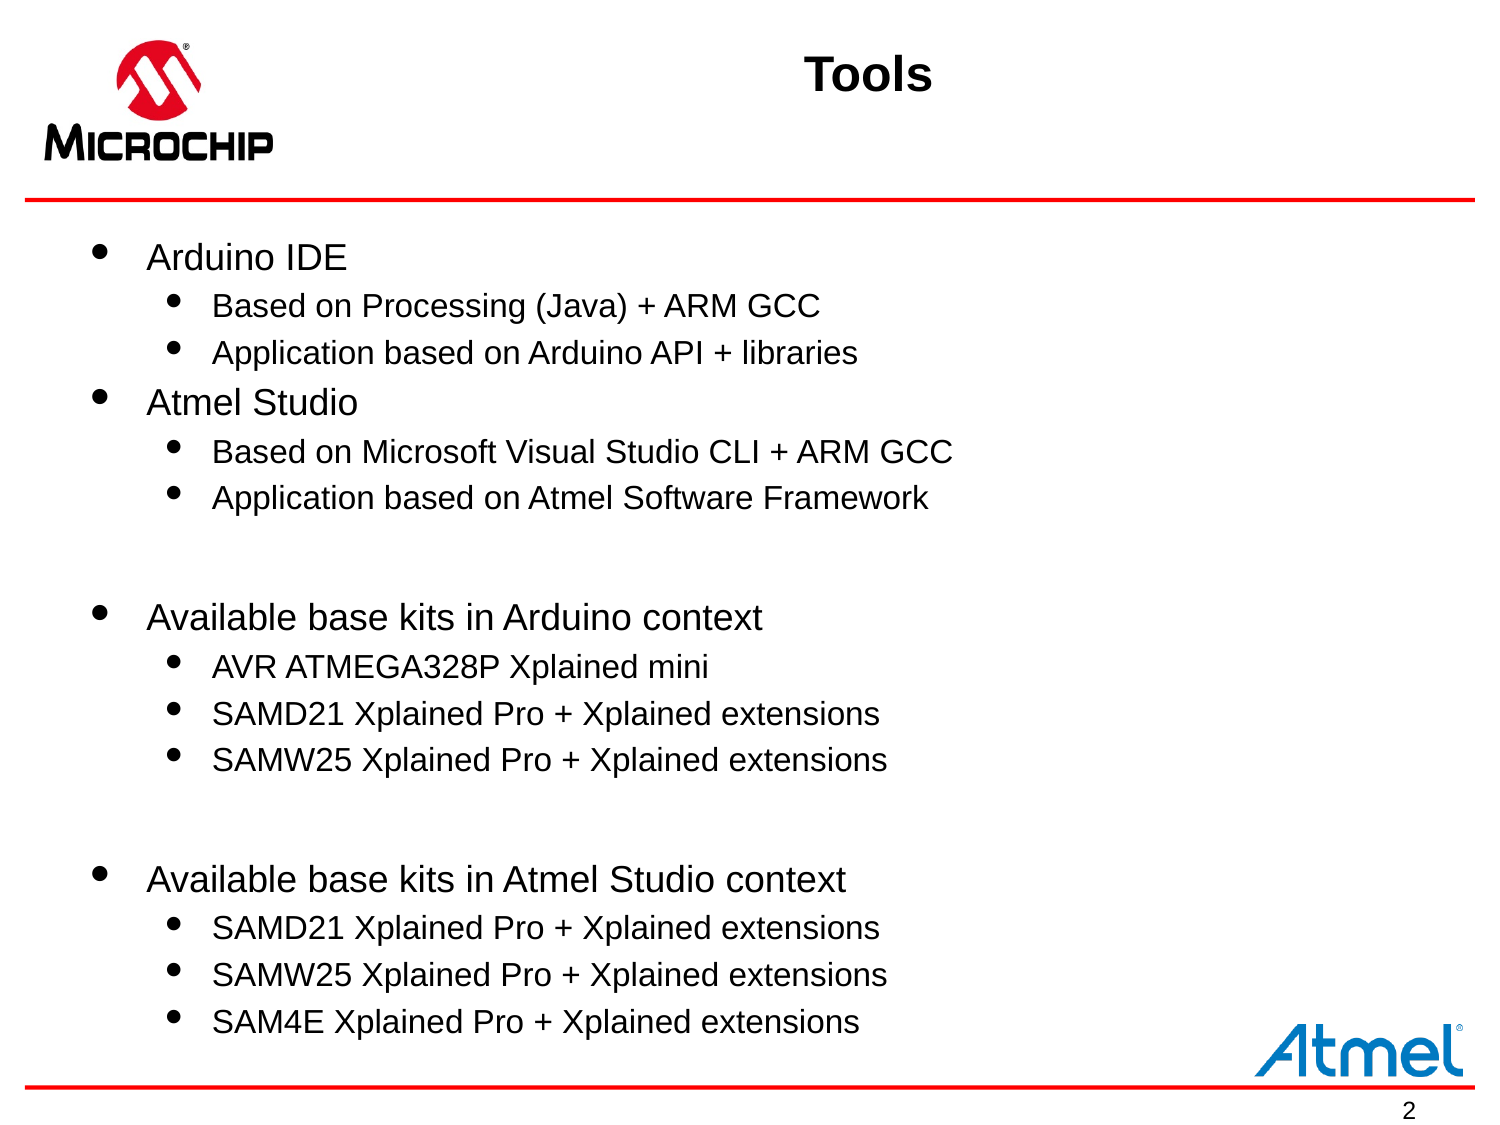

# Tools

Arduino IDE
Based on Processing (Java) + ARM GCC
Application based on Arduino API + libraries
Atmel Studio
Based on Microsoft Visual Studio CLI + ARM GCC
Application based on Atmel Software Framework

Available base kits in Arduino context
AVR ATMEGA328P Xplained mini
SAMD21 Xplained Pro + Xplained extensions
SAMW25 Xplained Pro + Xplained extensions

Available base kits in Atmel Studio context
SAMD21 Xplained Pro + Xplained extensions
SAMW25 Xplained Pro + Xplained extensions
SAM4E Xplained Pro + Xplained extensions